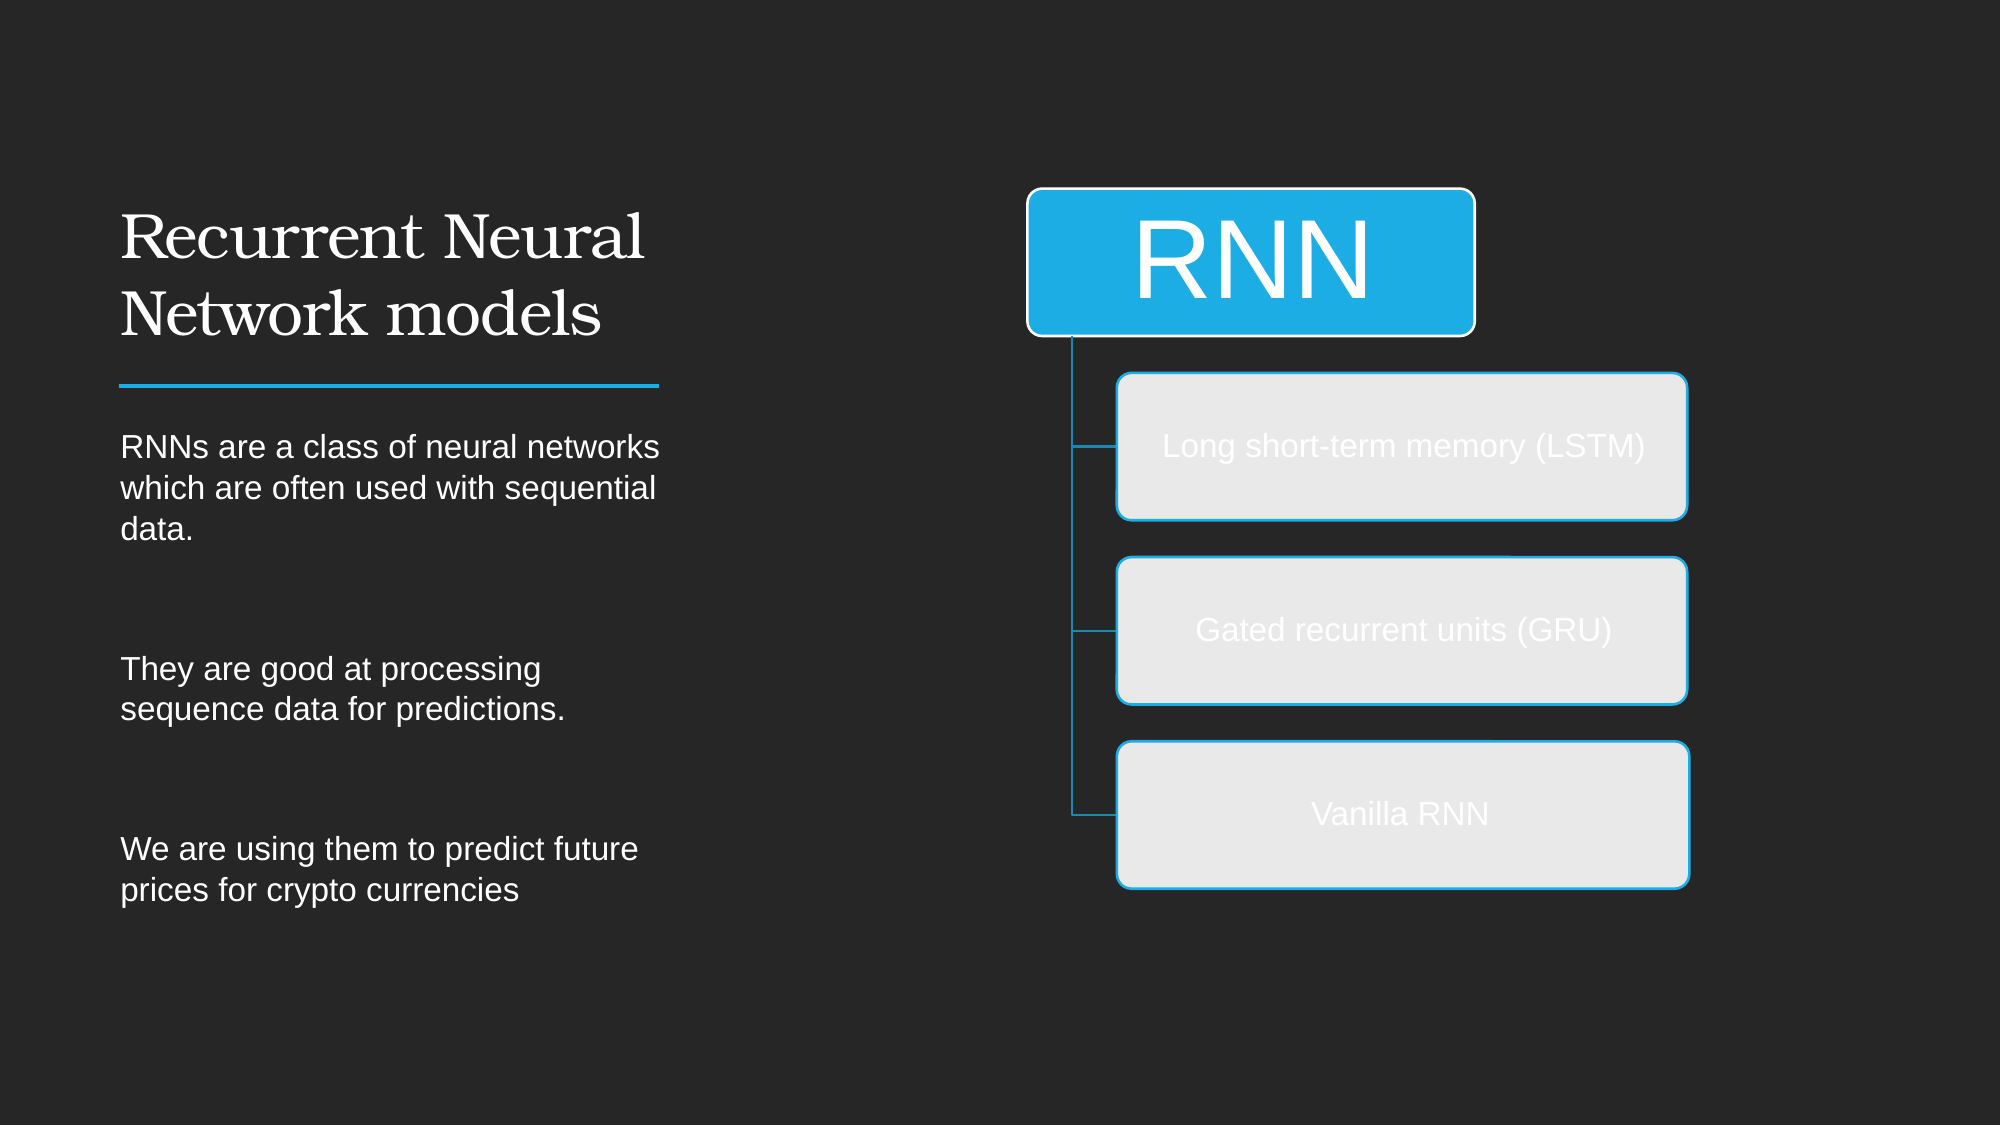

Recurrent Neural Network models
RNN
Long short-term memory (LSTM)
Gated recurrent units (GRU)
Vanilla RNN
RNNs are a class of neural networks which are often used with sequential data.

They are good at processing sequence data for predictions.

We are using them to predict future prices for crypto currencies